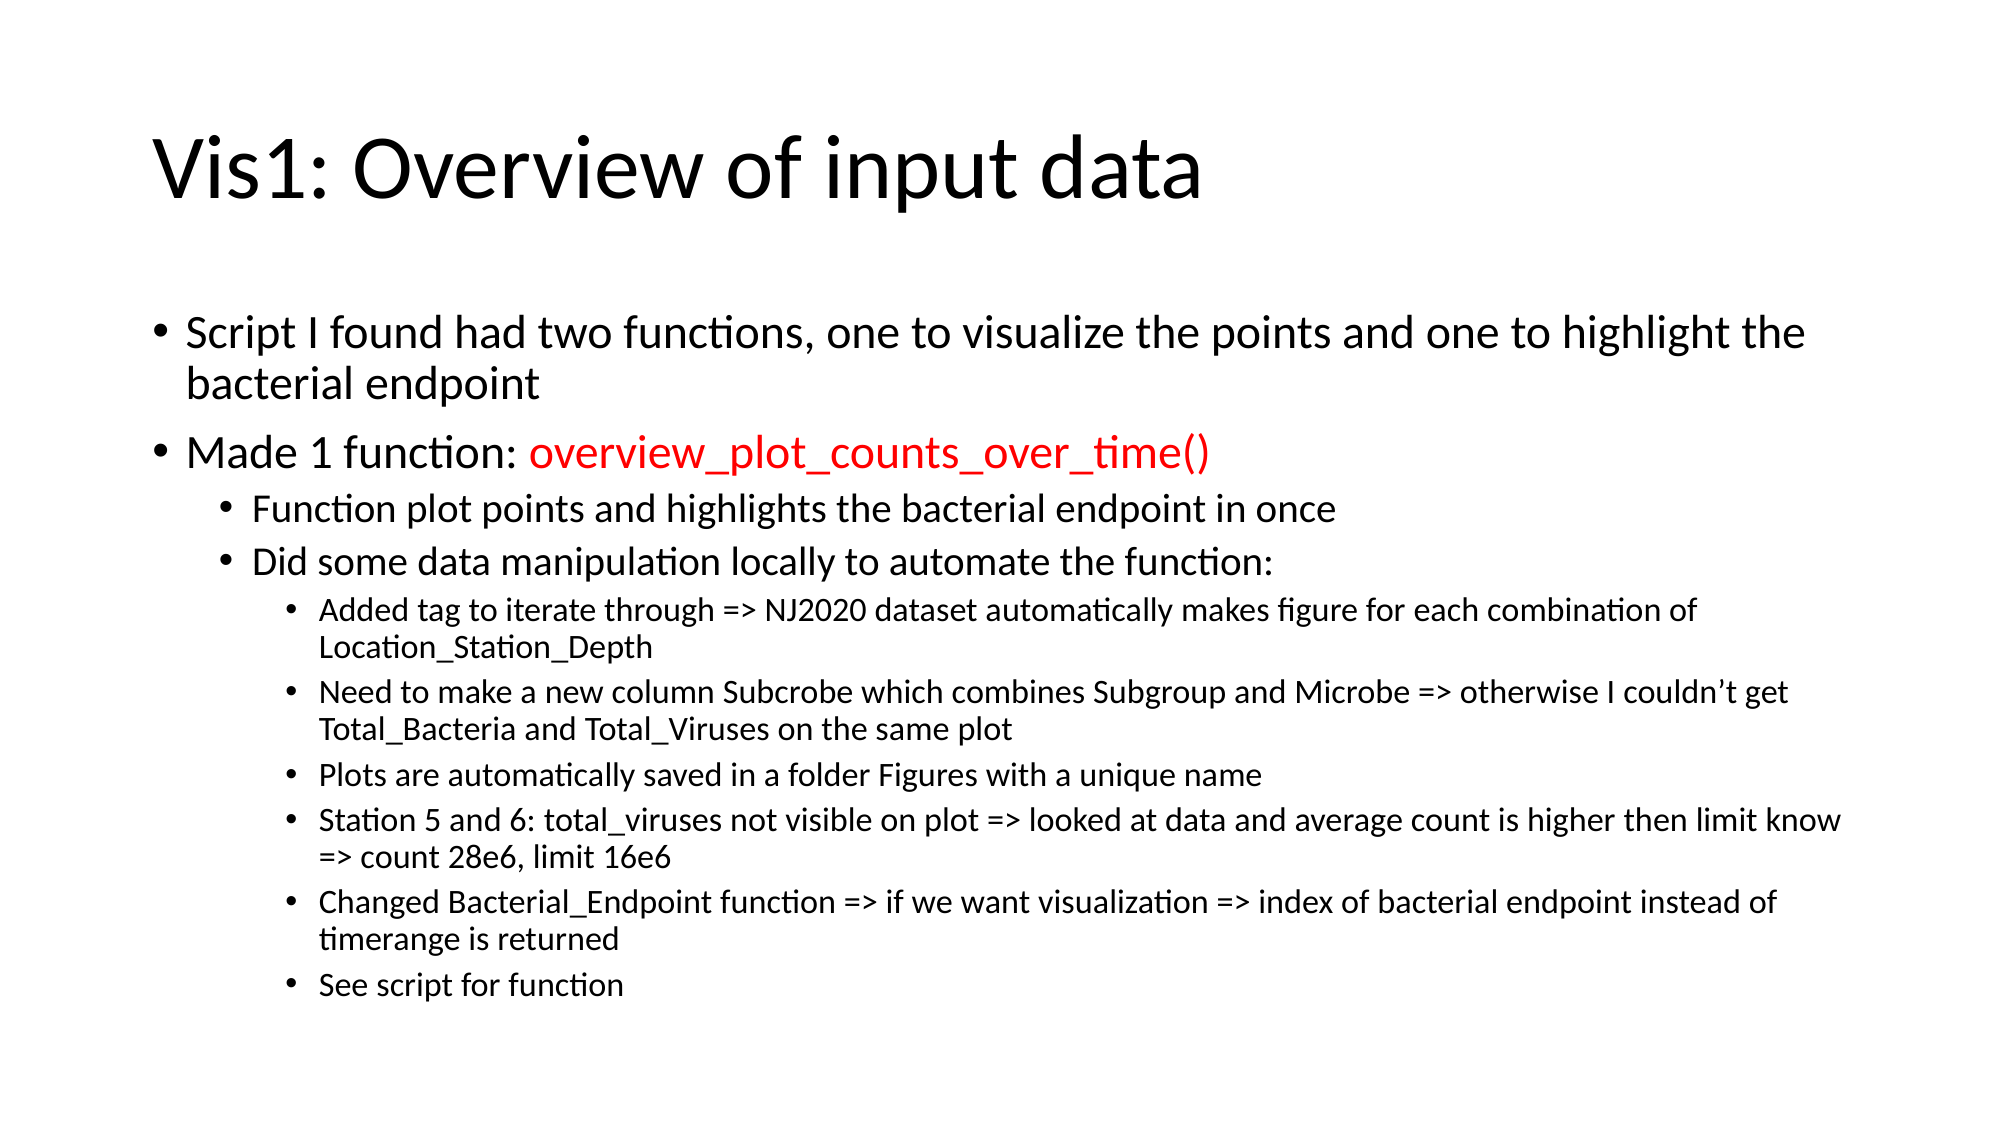

# Vis1: Overview of input data
Script I found had two functions, one to visualize the points and one to highlight the bacterial endpoint
Made 1 function: overview_plot_counts_over_time()
Function plot points and highlights the bacterial endpoint in once
Did some data manipulation locally to automate the function:
Added tag to iterate through => NJ2020 dataset automatically makes figure for each combination of Location_Station_Depth
Need to make a new column Subcrobe which combines Subgroup and Microbe => otherwise I couldn’t get Total_Bacteria and Total_Viruses on the same plot
Plots are automatically saved in a folder Figures with a unique name
Station 5 and 6: total_viruses not visible on plot => looked at data and average count is higher then limit know => count 28e6, limit 16e6
Changed Bacterial_Endpoint function => if we want visualization => index of bacterial endpoint instead of timerange is returned
See script for function